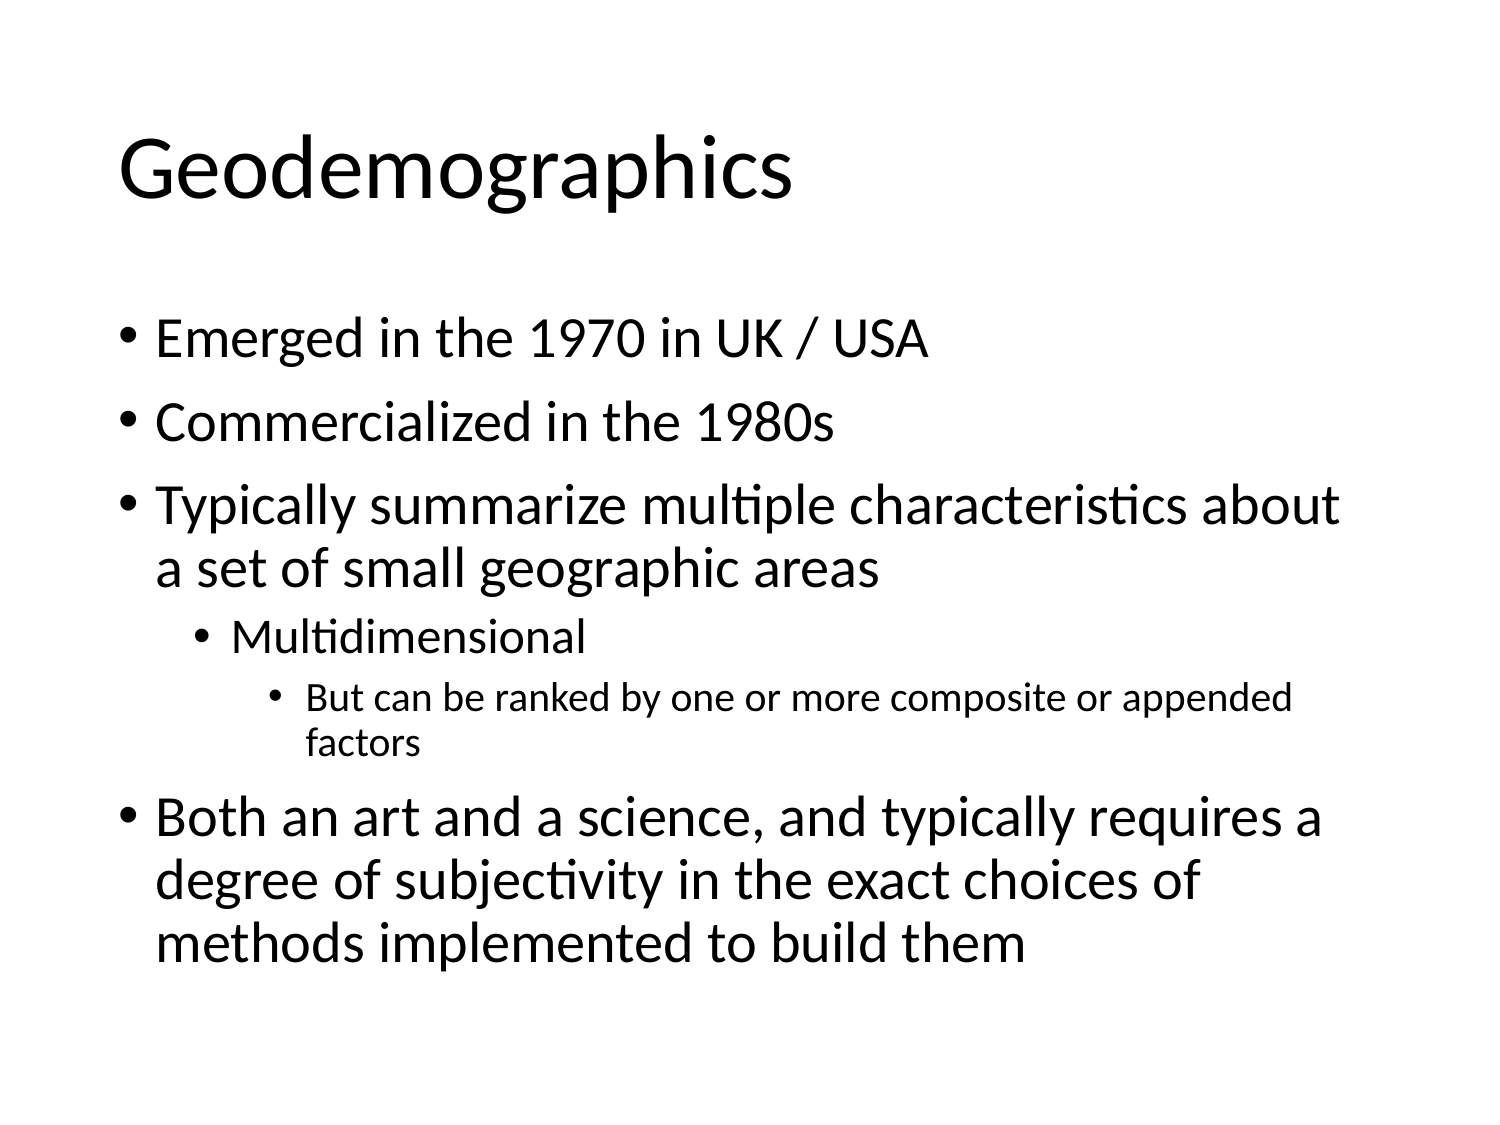

# Geodemographics
Emerged in the 1970 in UK / USA
Commercialized in the 1980s
Typically summarize multiple characteristics about a set of small geographic areas
Multidimensional
But can be ranked by one or more composite or appended factors
Both an art and a science, and typically requires a degree of subjectivity in the exact choices of methods implemented to build them